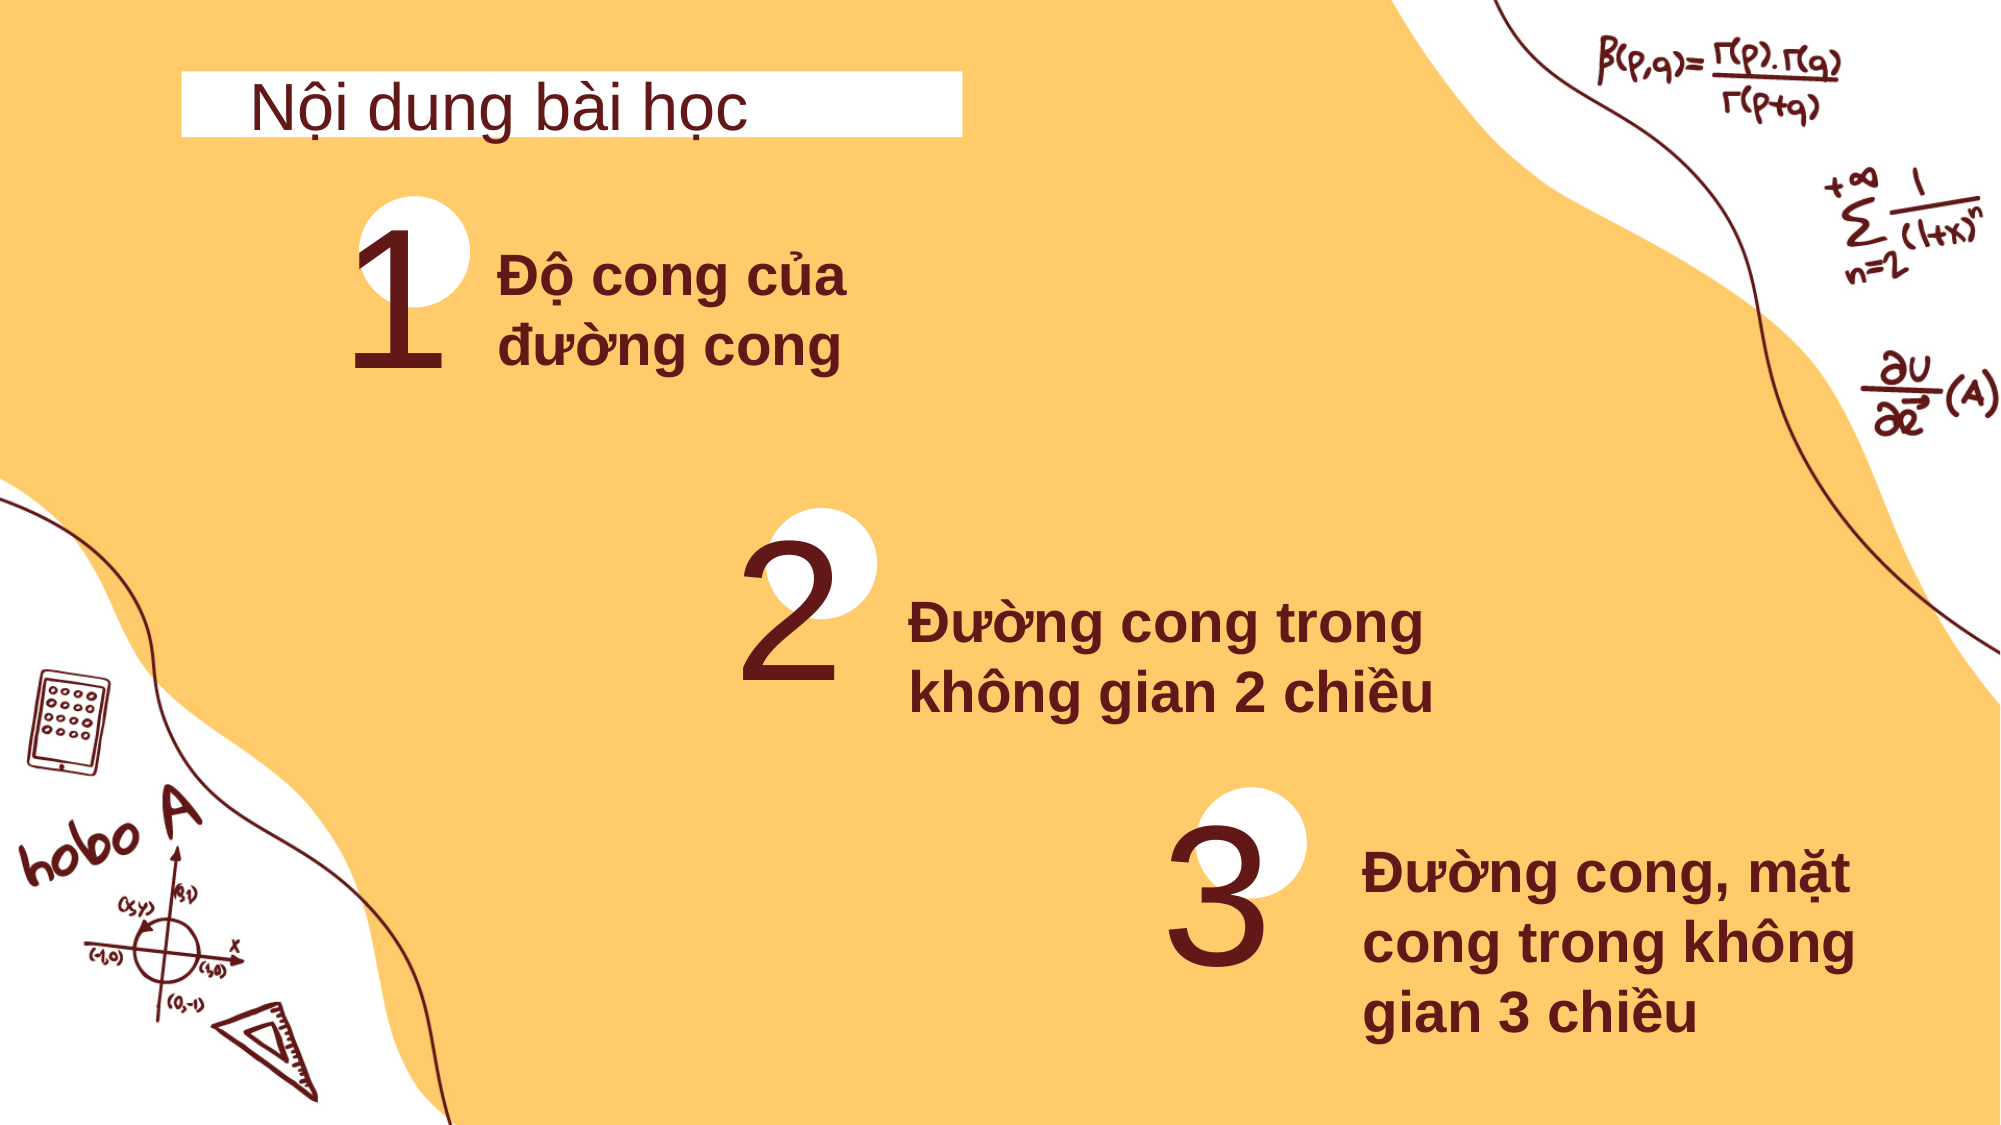

Nội dung bài học

1

Độ cong của đường cong
2

Đường cong trong không gian 2 chiều
3

Đường cong, mặt cong trong không gian 3 chiều